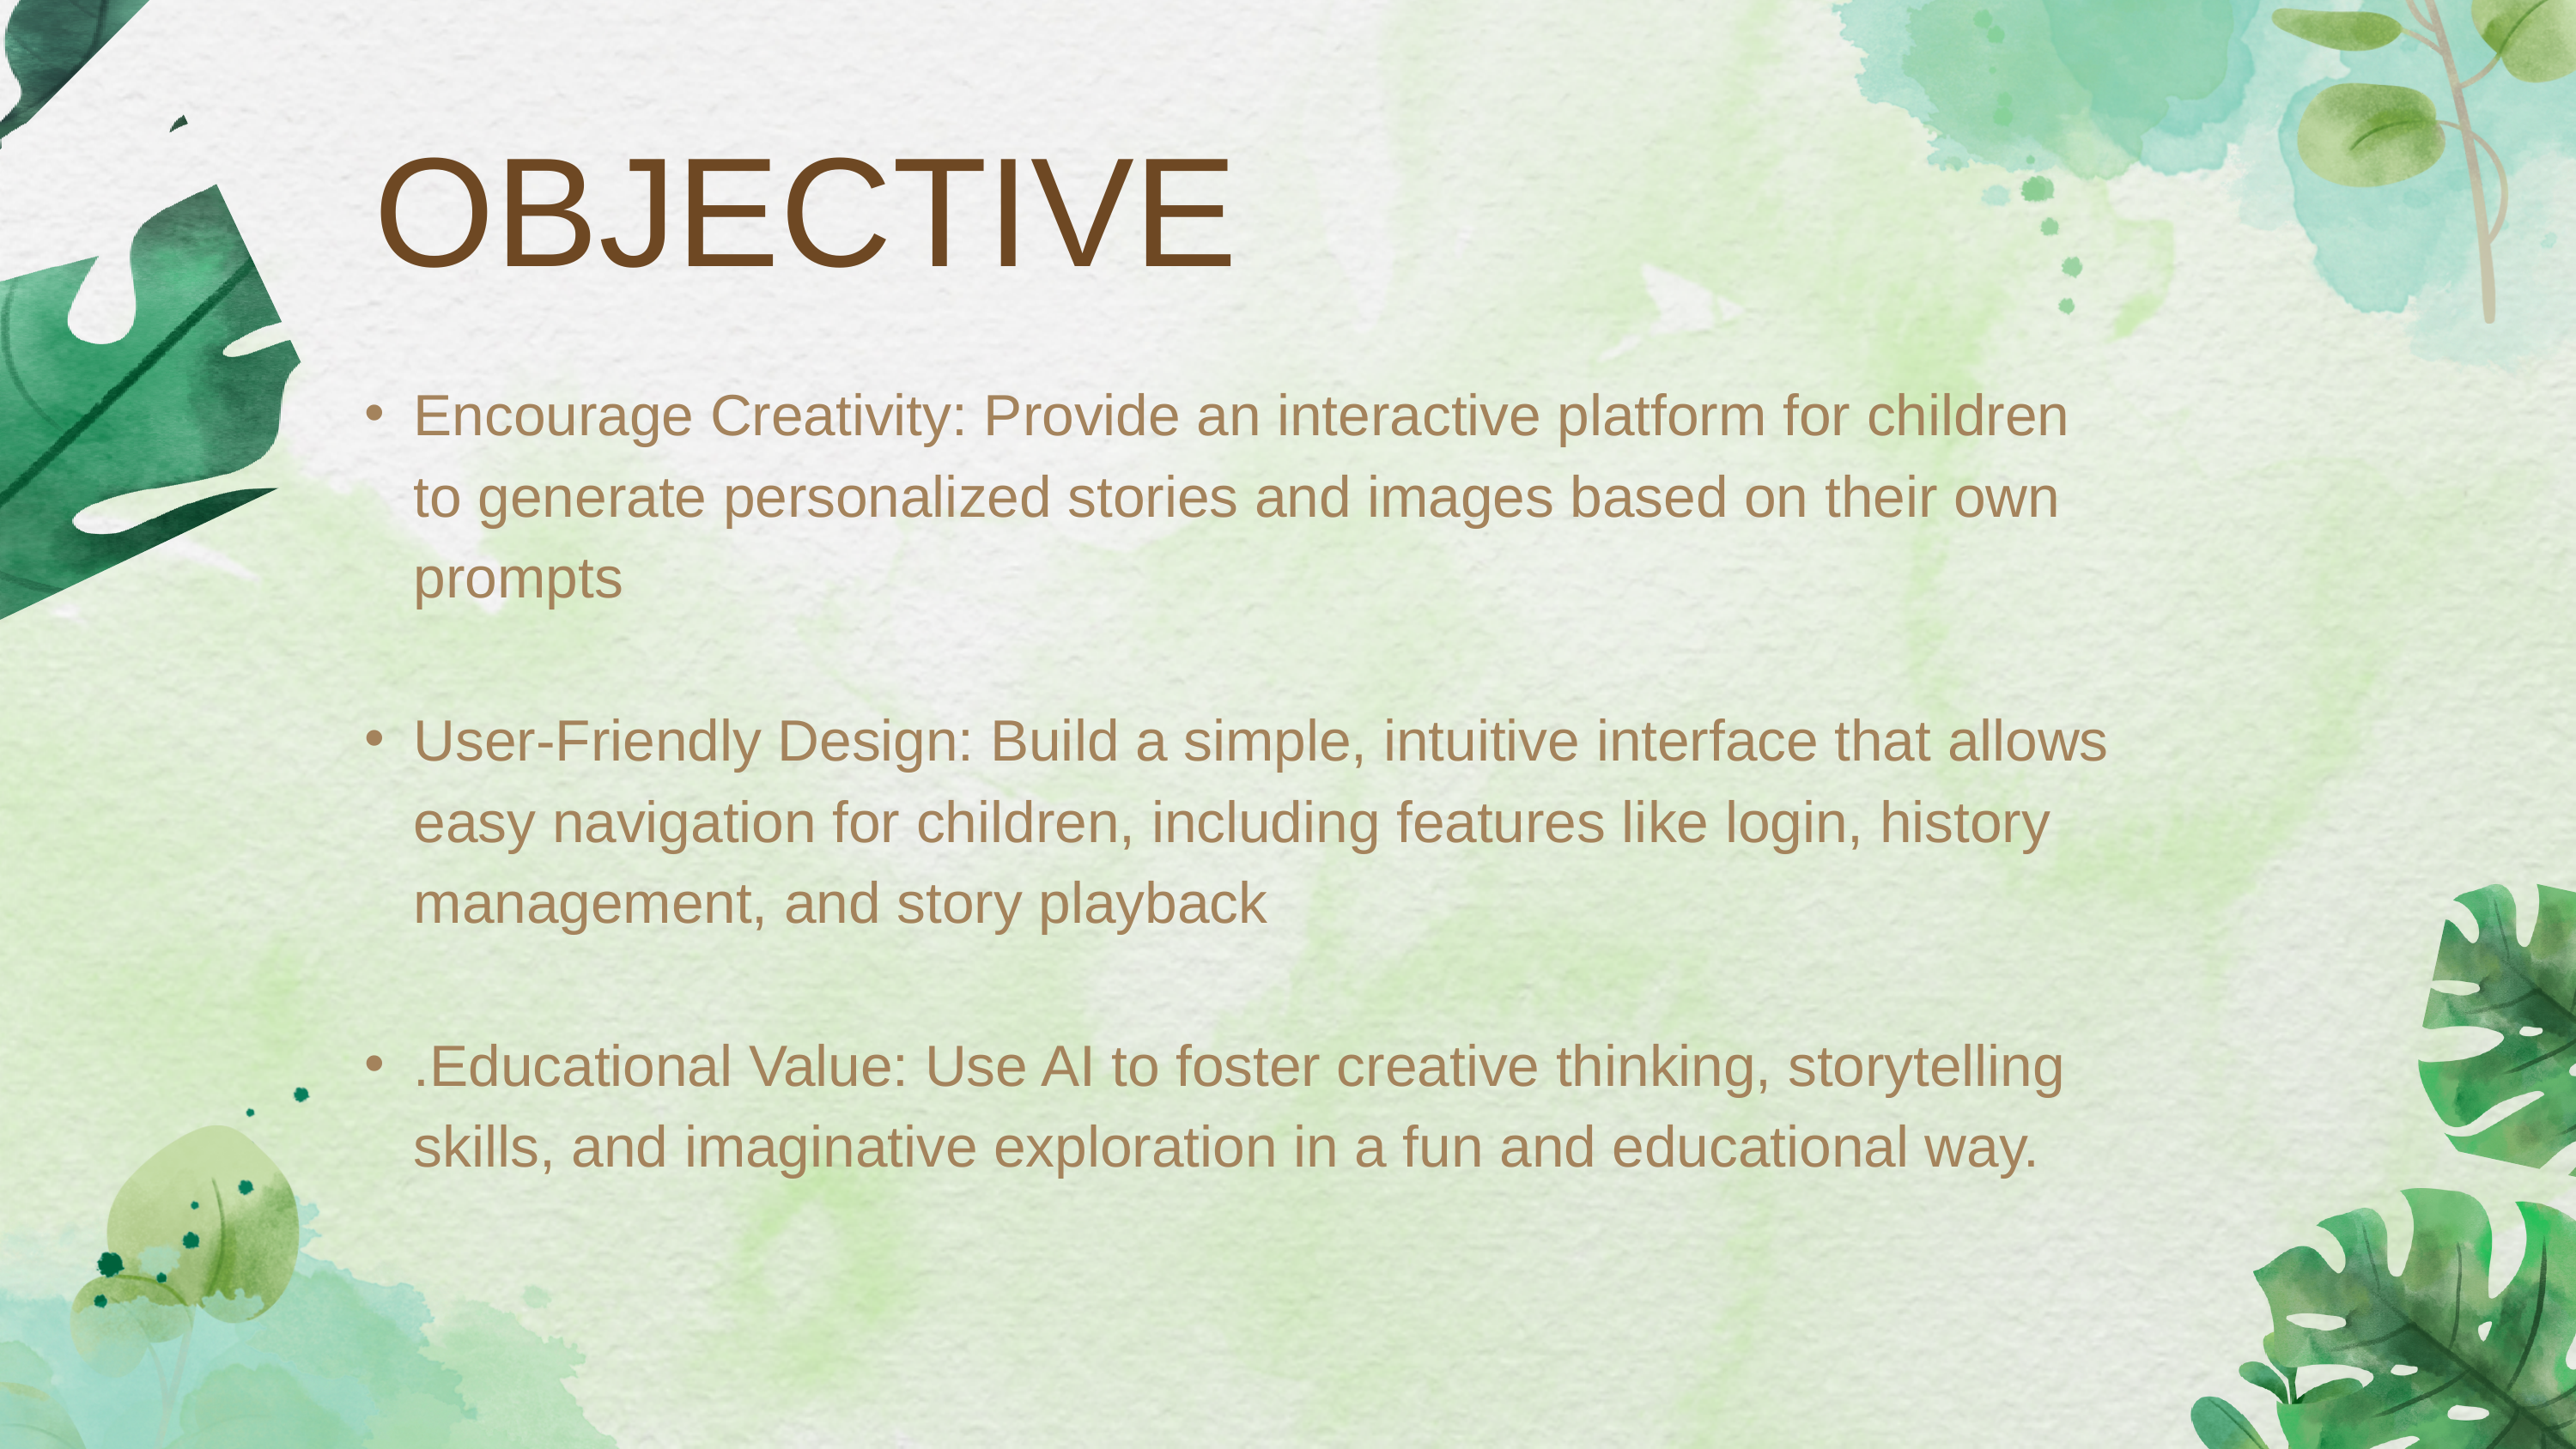

OBJECTIVE

Encourage Creativity: Provide an interactive platform for children to generate personalized stories and images based on their own prompts

User-Friendly Design: Build a simple, intuitive interface that allows easy navigation for children, including features like login, history management, and story playback

.Educational Value: Use AI to foster creative thinking, storytelling skills, and imaginative exploration in a fun and educational way.